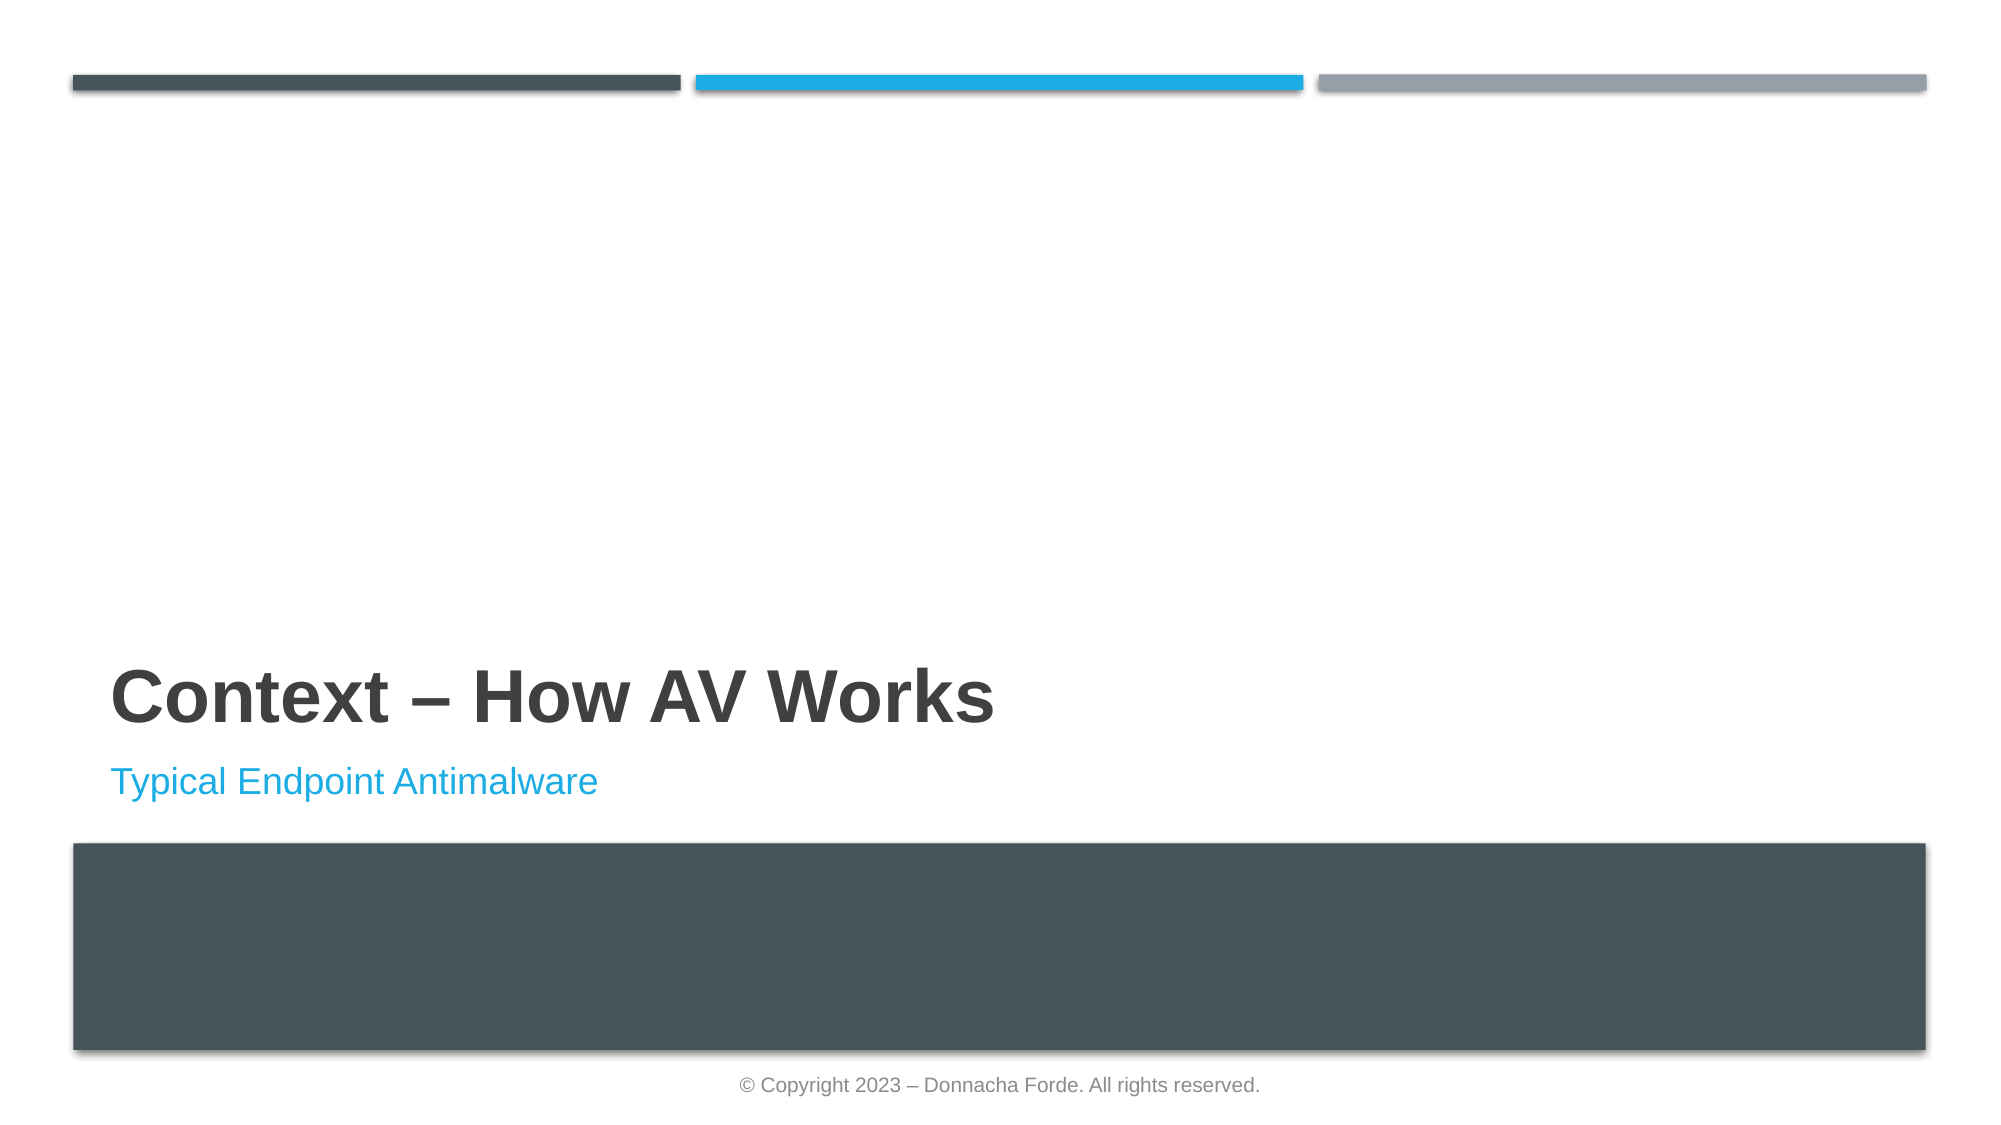

# Context – How AV Works
Typical Endpoint Antimalware
© Copyright 2023 – Donnacha Forde. All rights reserved.